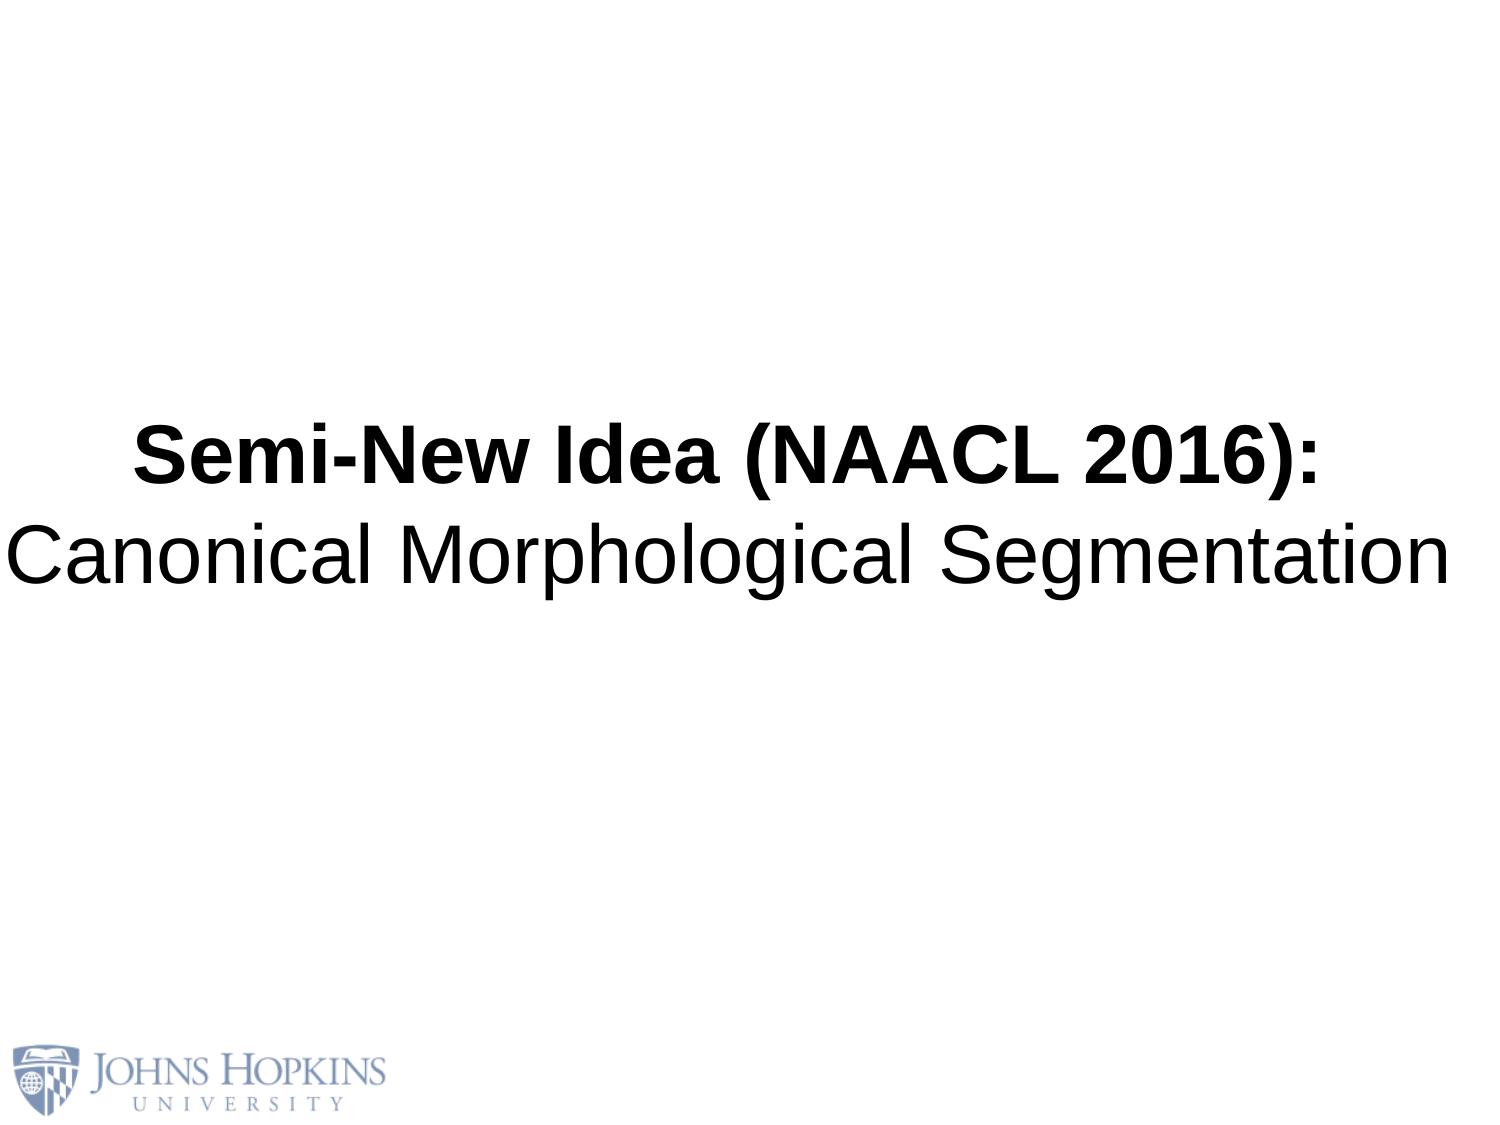

# Semi-New Idea (NAACL 2016): Canonical Morphological Segmentation